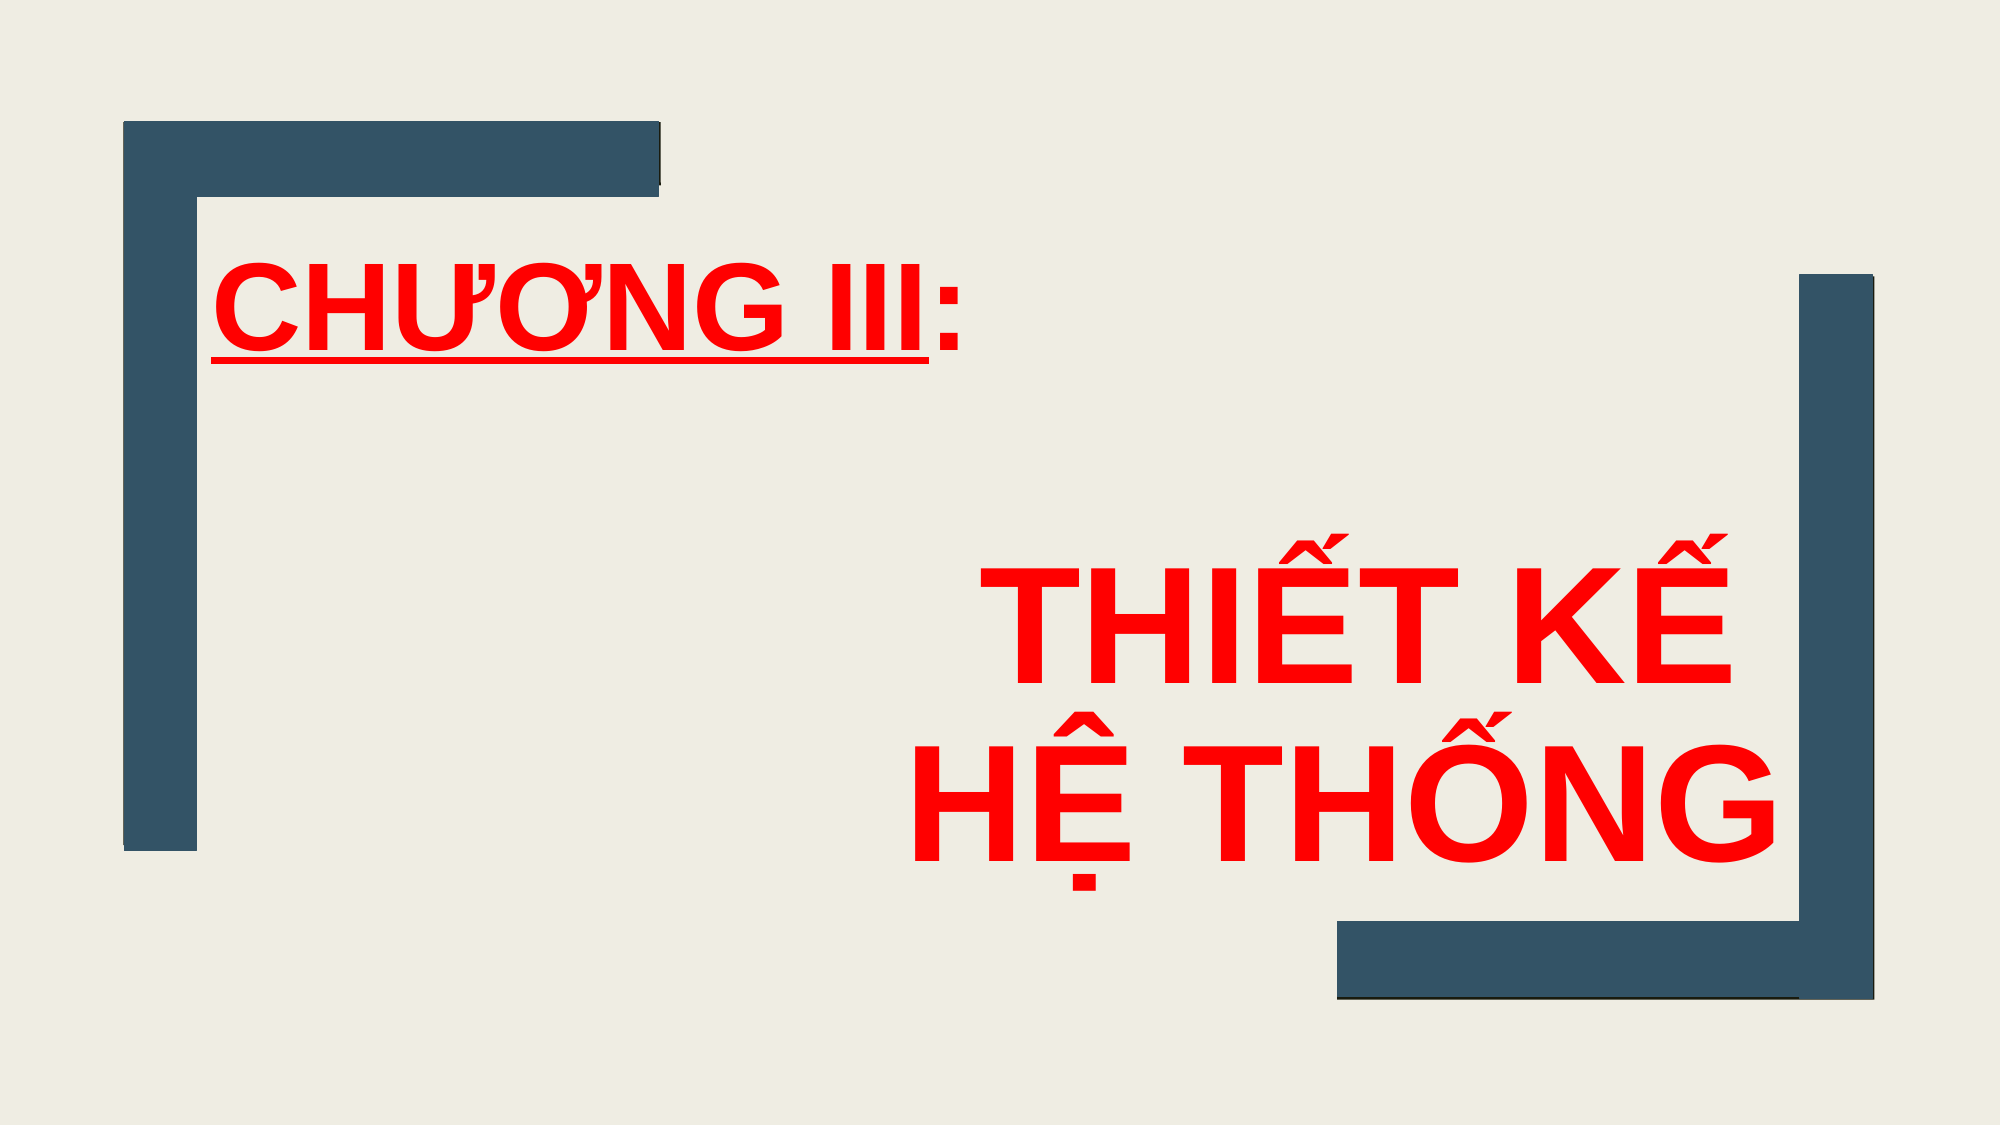

CHƯƠNG IIi:

# THIẾT KẾ HỆ THỐNG